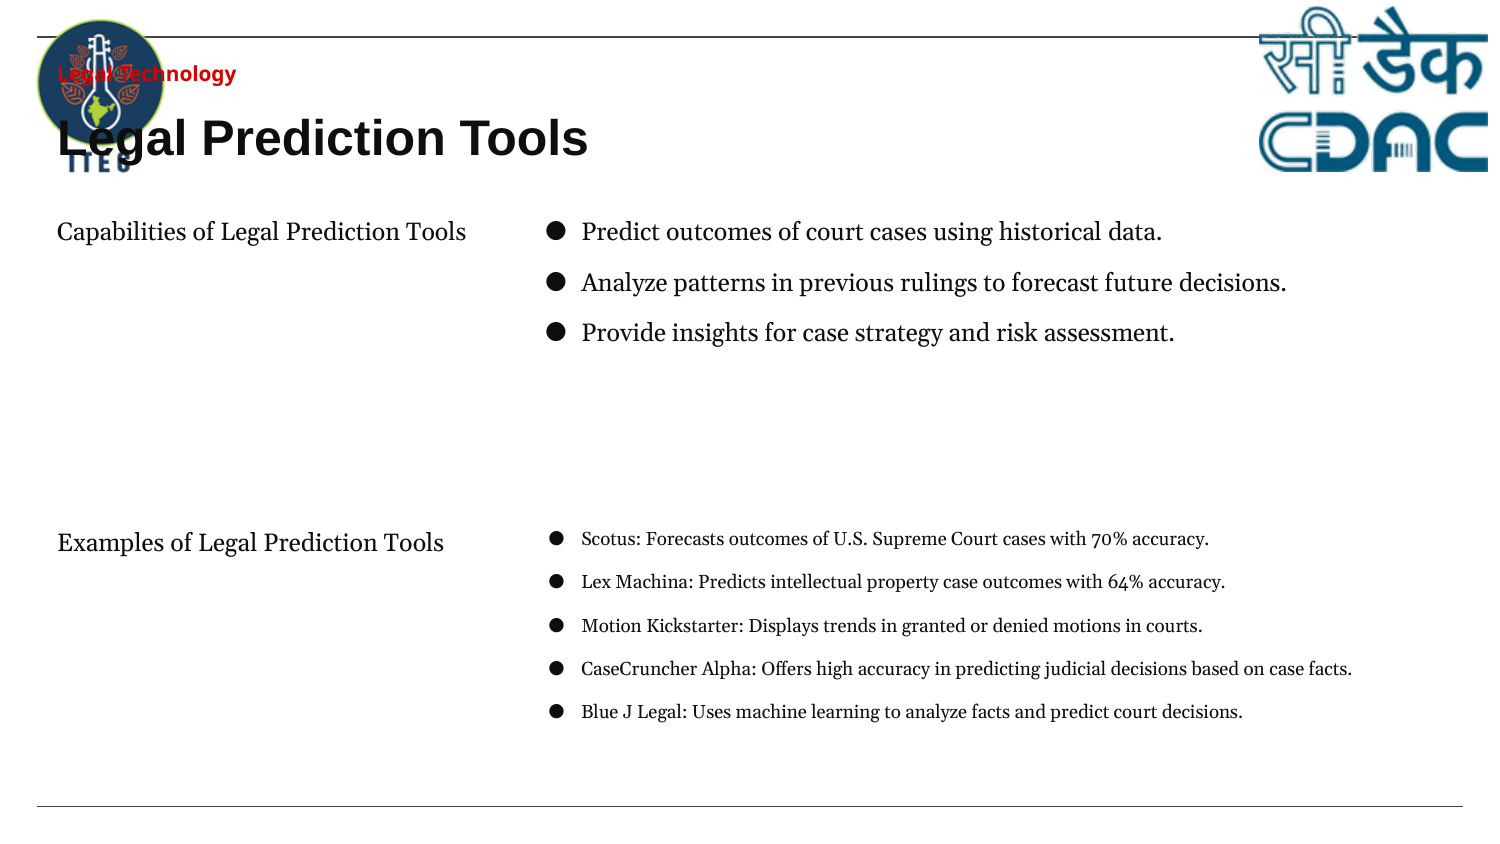

Legal Technology
# Legal Prediction Tools
Predict outcomes of court cases using historical data.
Analyze patterns in previous rulings to forecast future decisions.
Provide insights for case strategy and risk assessment.
Capabilities of Legal Prediction Tools
Scotus: Forecasts outcomes of U.S. Supreme Court cases with 70% accuracy.
Lex Machina: Predicts intellectual property case outcomes with 64% accuracy.
Motion Kickstarter: Displays trends in granted or denied motions in courts.
CaseCruncher Alpha: Offers high accuracy in predicting judicial decisions based on case facts.
Blue J Legal: Uses machine learning to analyze facts and predict court decisions.
Examples of Legal Prediction Tools